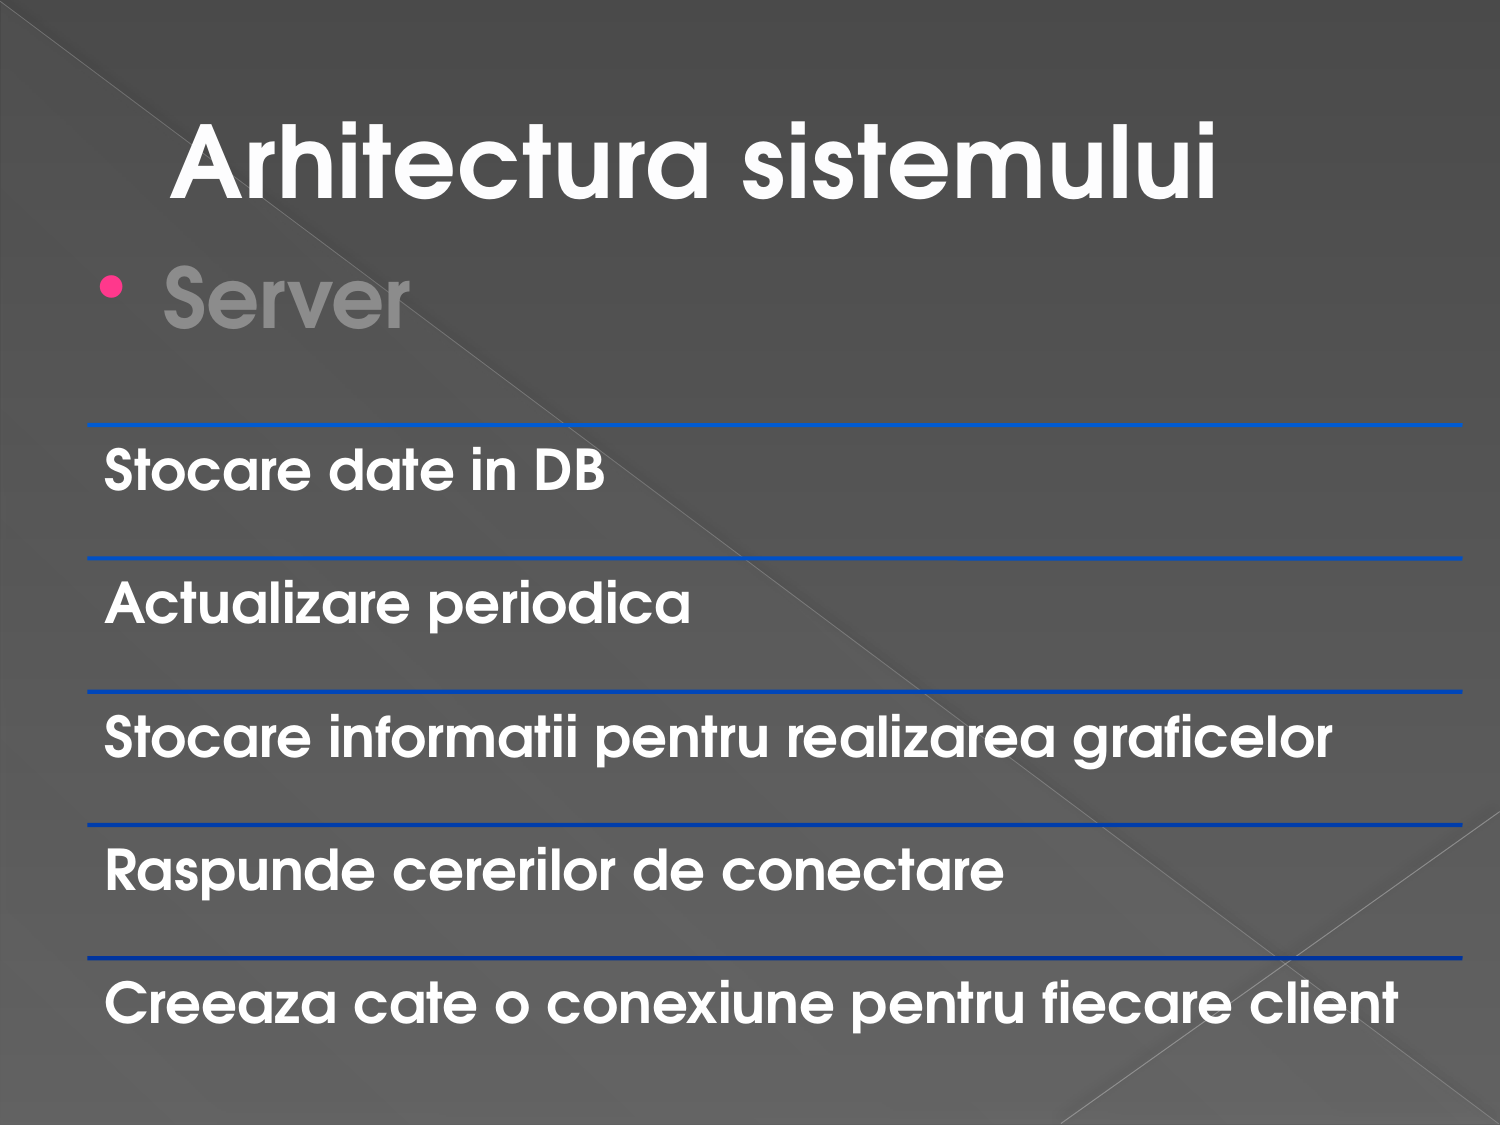

# Arhitectura sistemului
Server
Stocare date in DB
Actualizare periodica
Stocare informatii pentru realizarea graficelor
Raspunde cererilor de conectare
Creeaza cate o conexiune pentru fiecare client